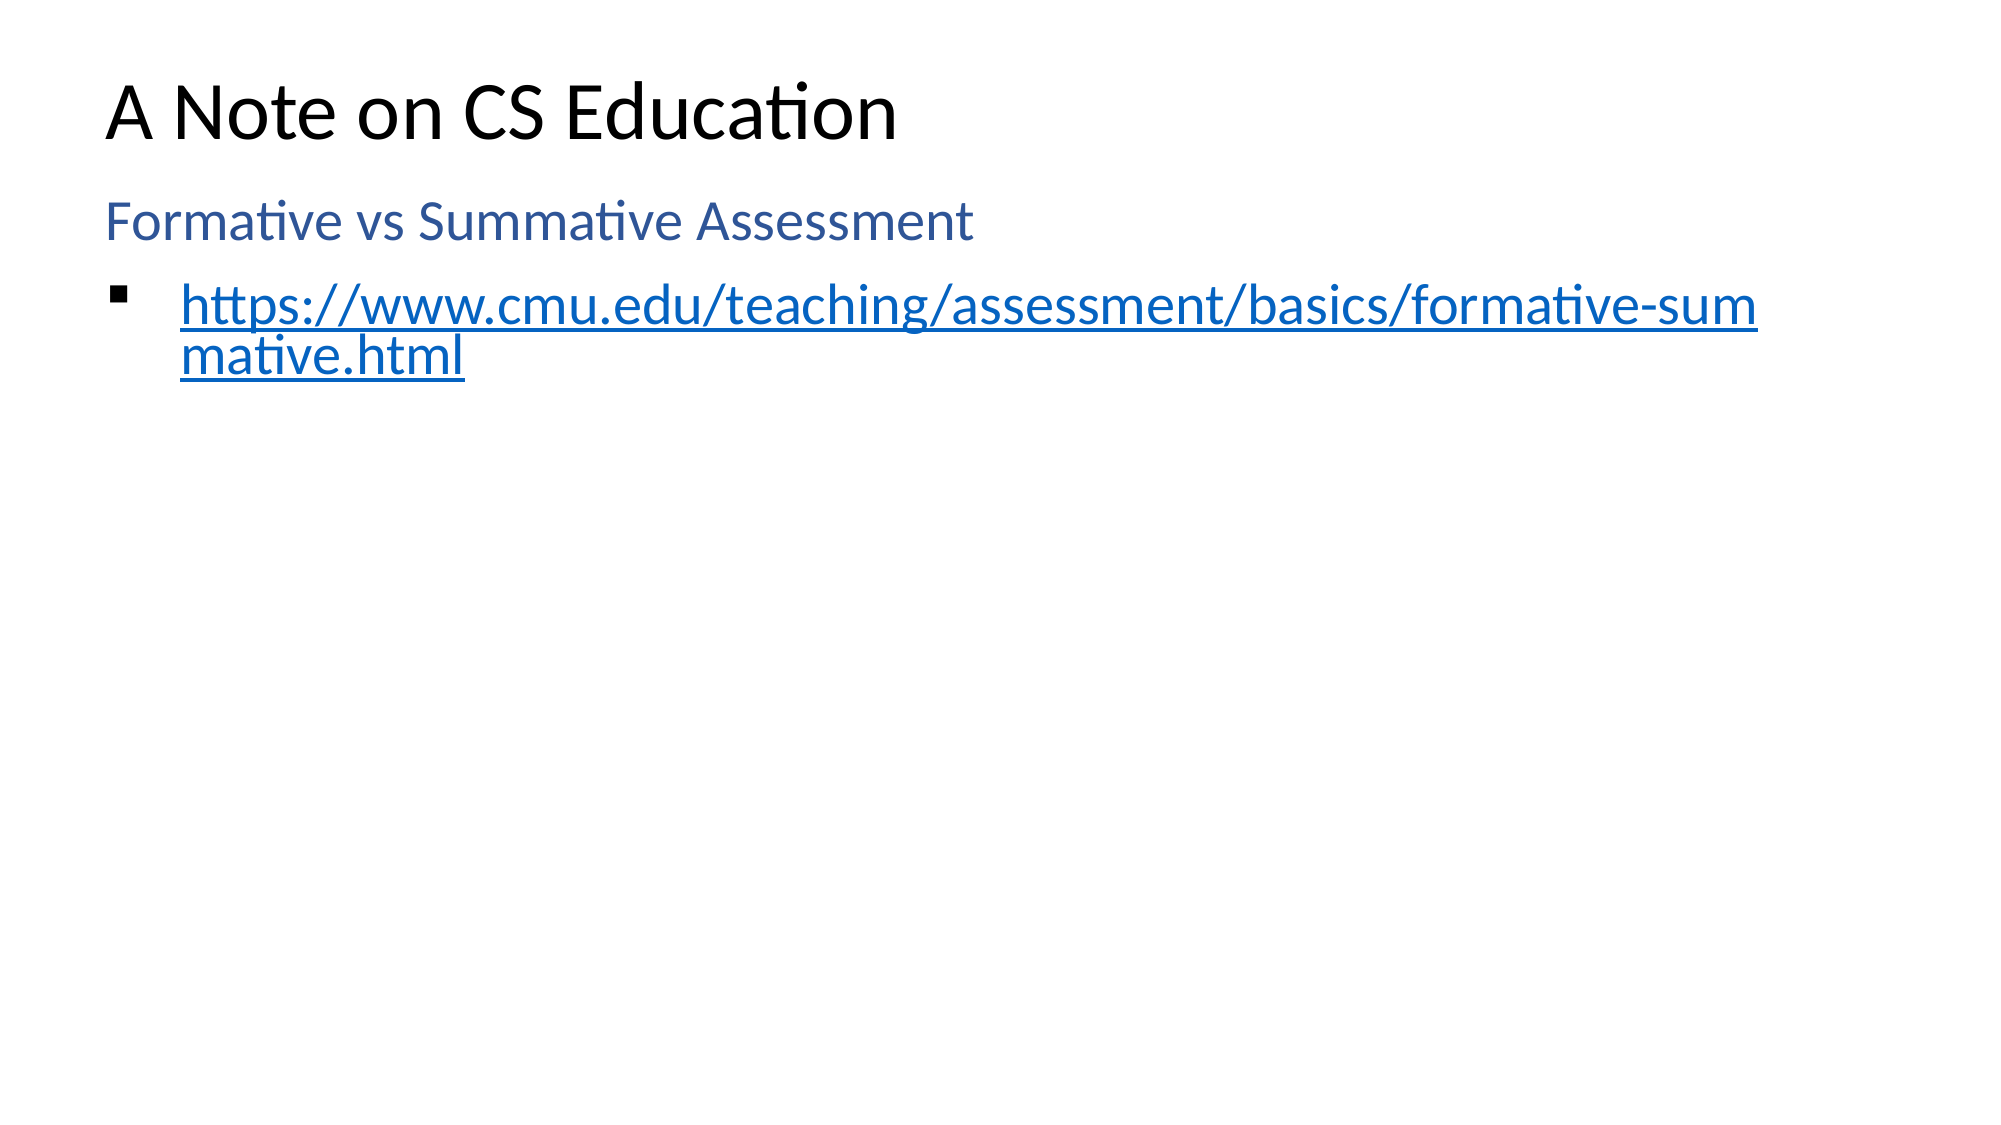

# A Note on CS Education
Formative vs Summative Assessment
https://www.cmu.edu/teaching/assessment/basics/formative-summative.html